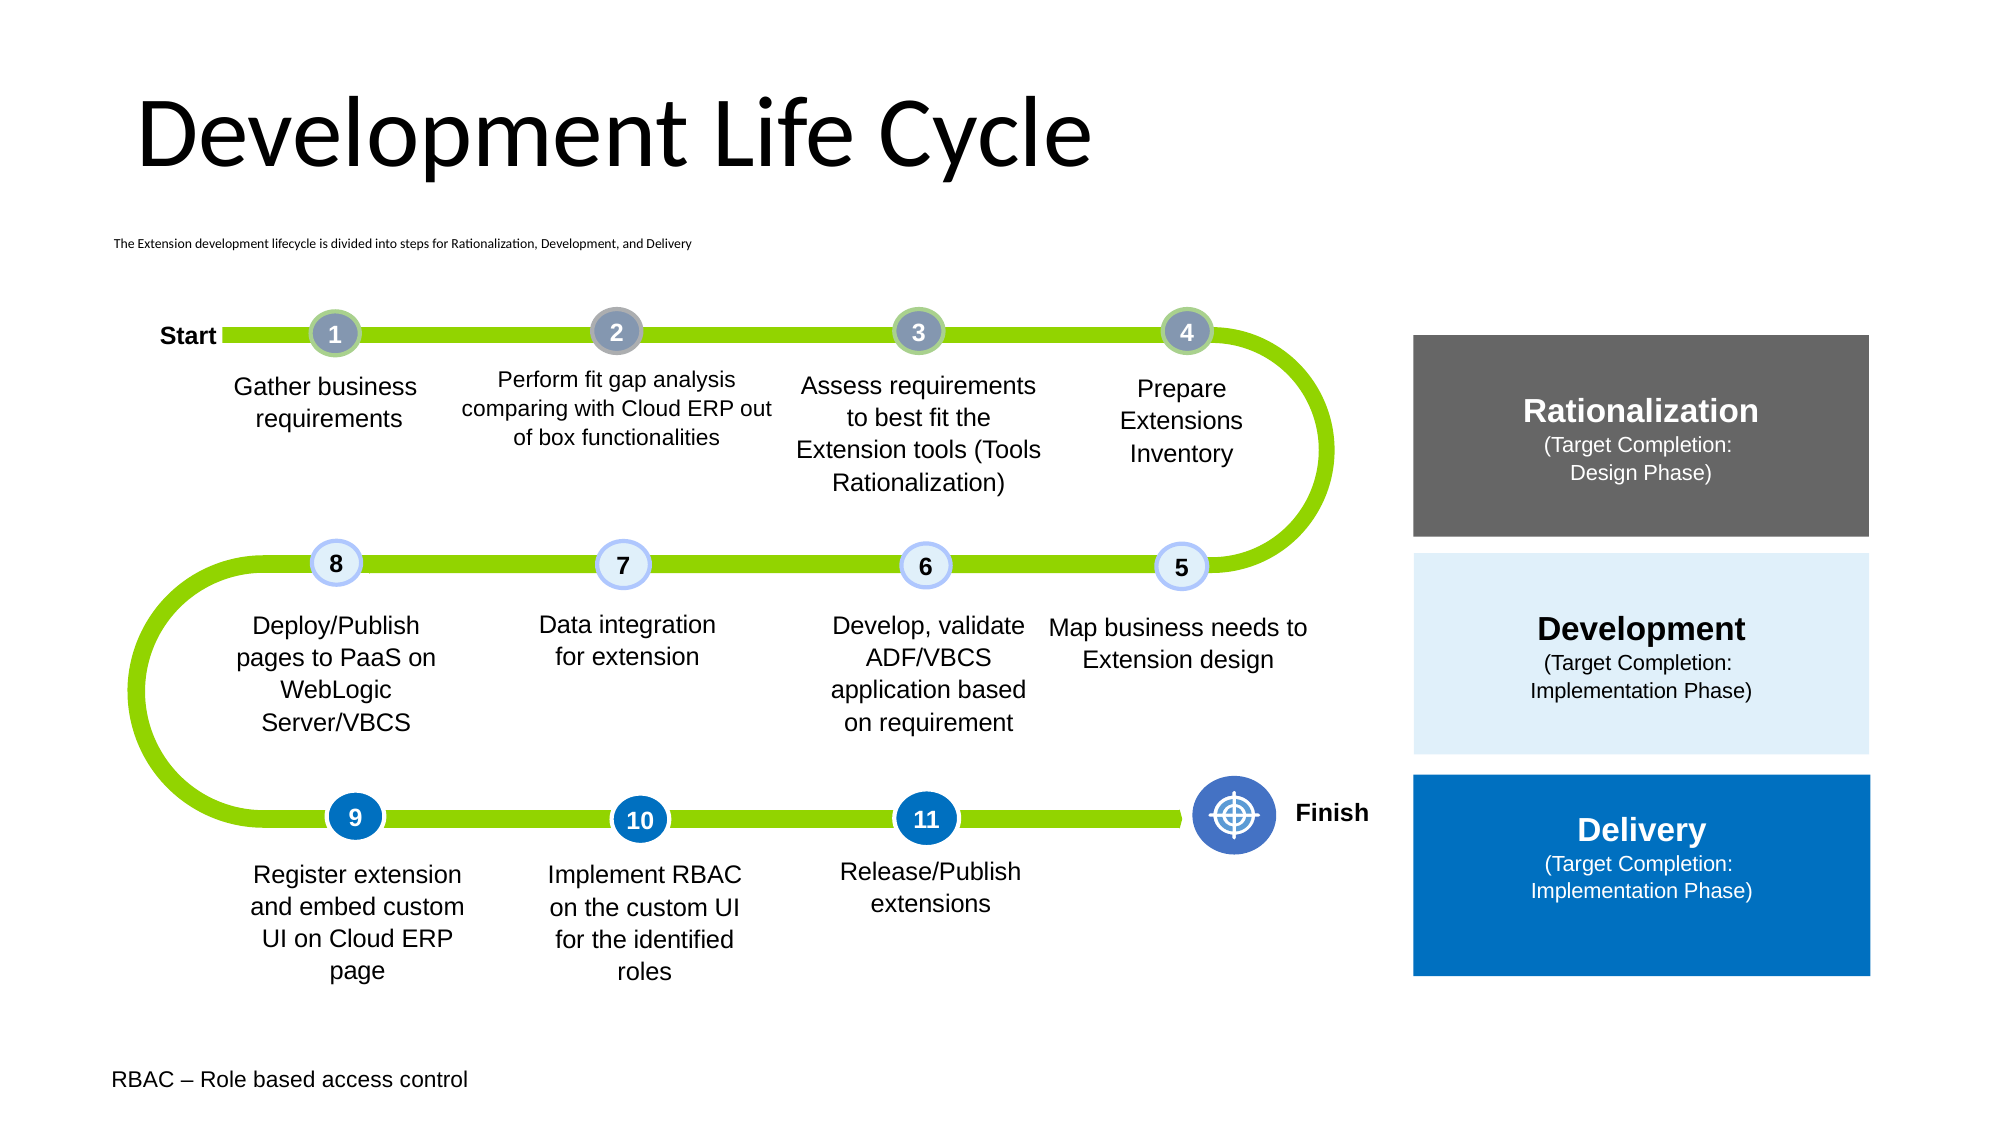

Development Life Cycle

The Extension development lifecycle is divided into steps for Rationalization, Development, and Delivery
2
3
4
1
Start
Rationalization
(Target Completion:
Design Phase)
Perform fit gap analysis comparing with Cloud ERP out of box functionalities
Assess requirements to best fit the Extension tools (Tools Rationalization)
Gather business
requirements
Prepare Extensions Inventory
8
7
6
5
Development
(Target Completion:
Implementation Phase)
Data integration for extension
Deploy/Publish pages to PaaS on WebLogic Server/VBCS
Develop, validate ADF/VBCS application based on requirement
Map business needs to Extension design
Delivery
(Target Completion:
Implementation Phase)

11
 Finish
9
10
Release/Publish extensions
Register extension and embed custom UI on Cloud ERP page
Implement RBAC on the custom UI for the identified roles
RBAC – Role based access control